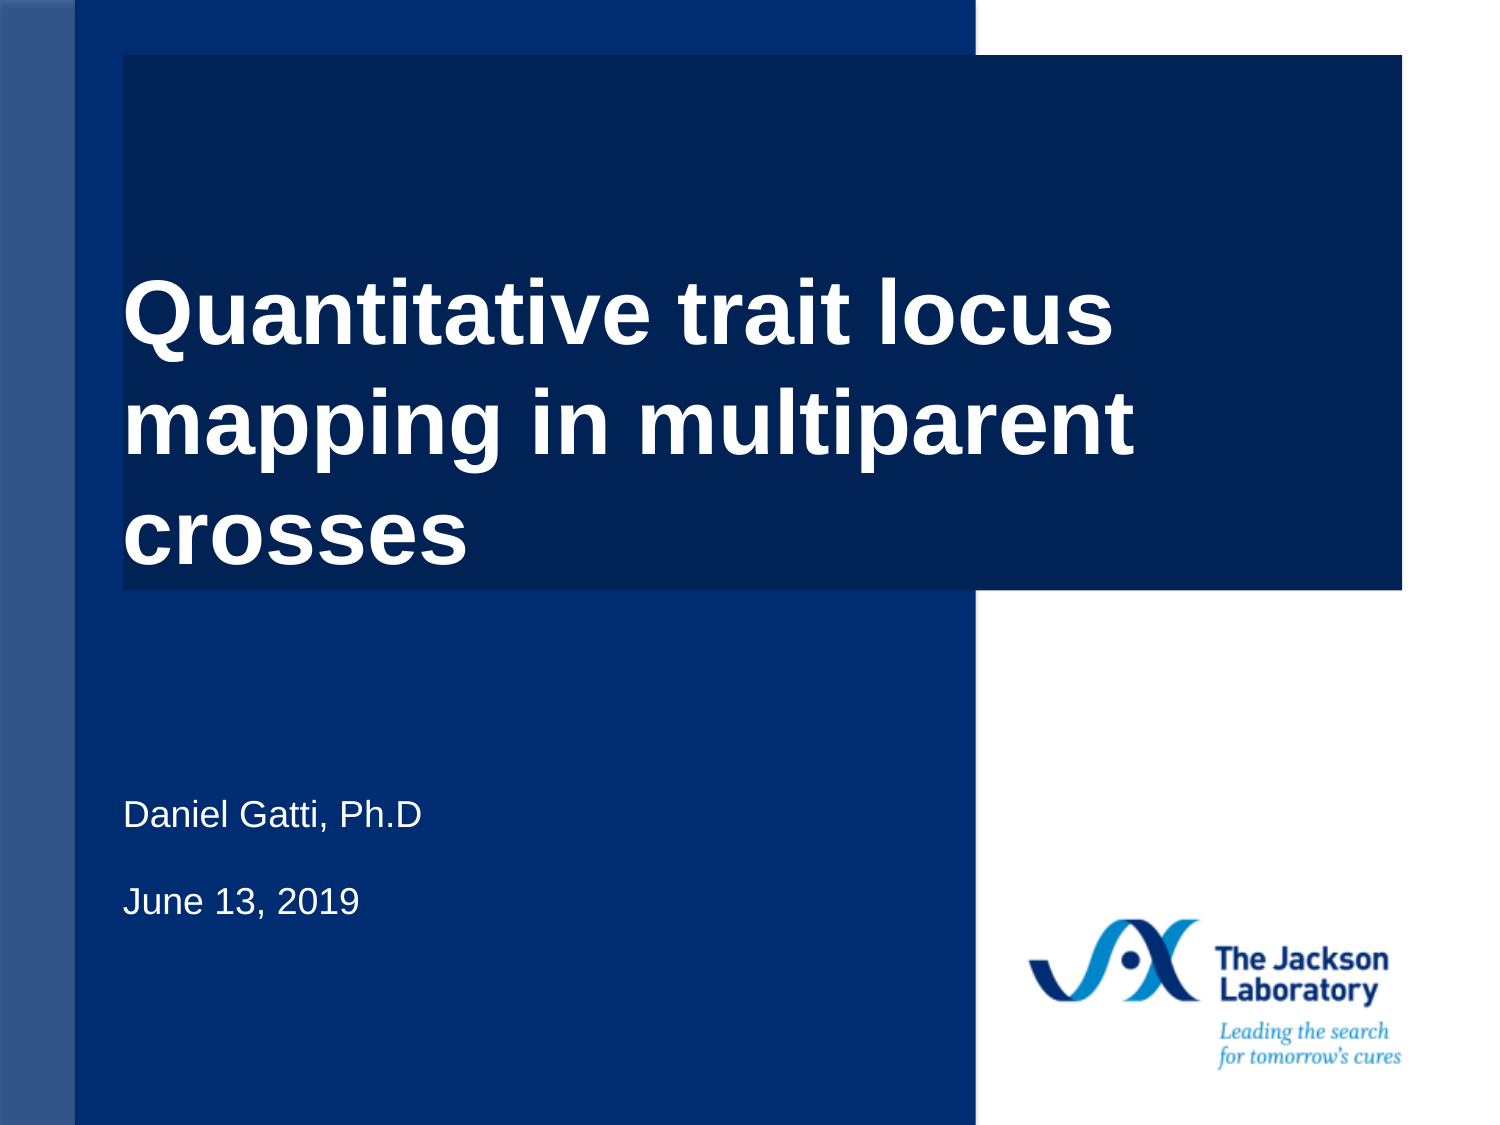

Quantitative trait locus mapping in multiparent crosses
Daniel Gatti, Ph.D
June 13, 2019